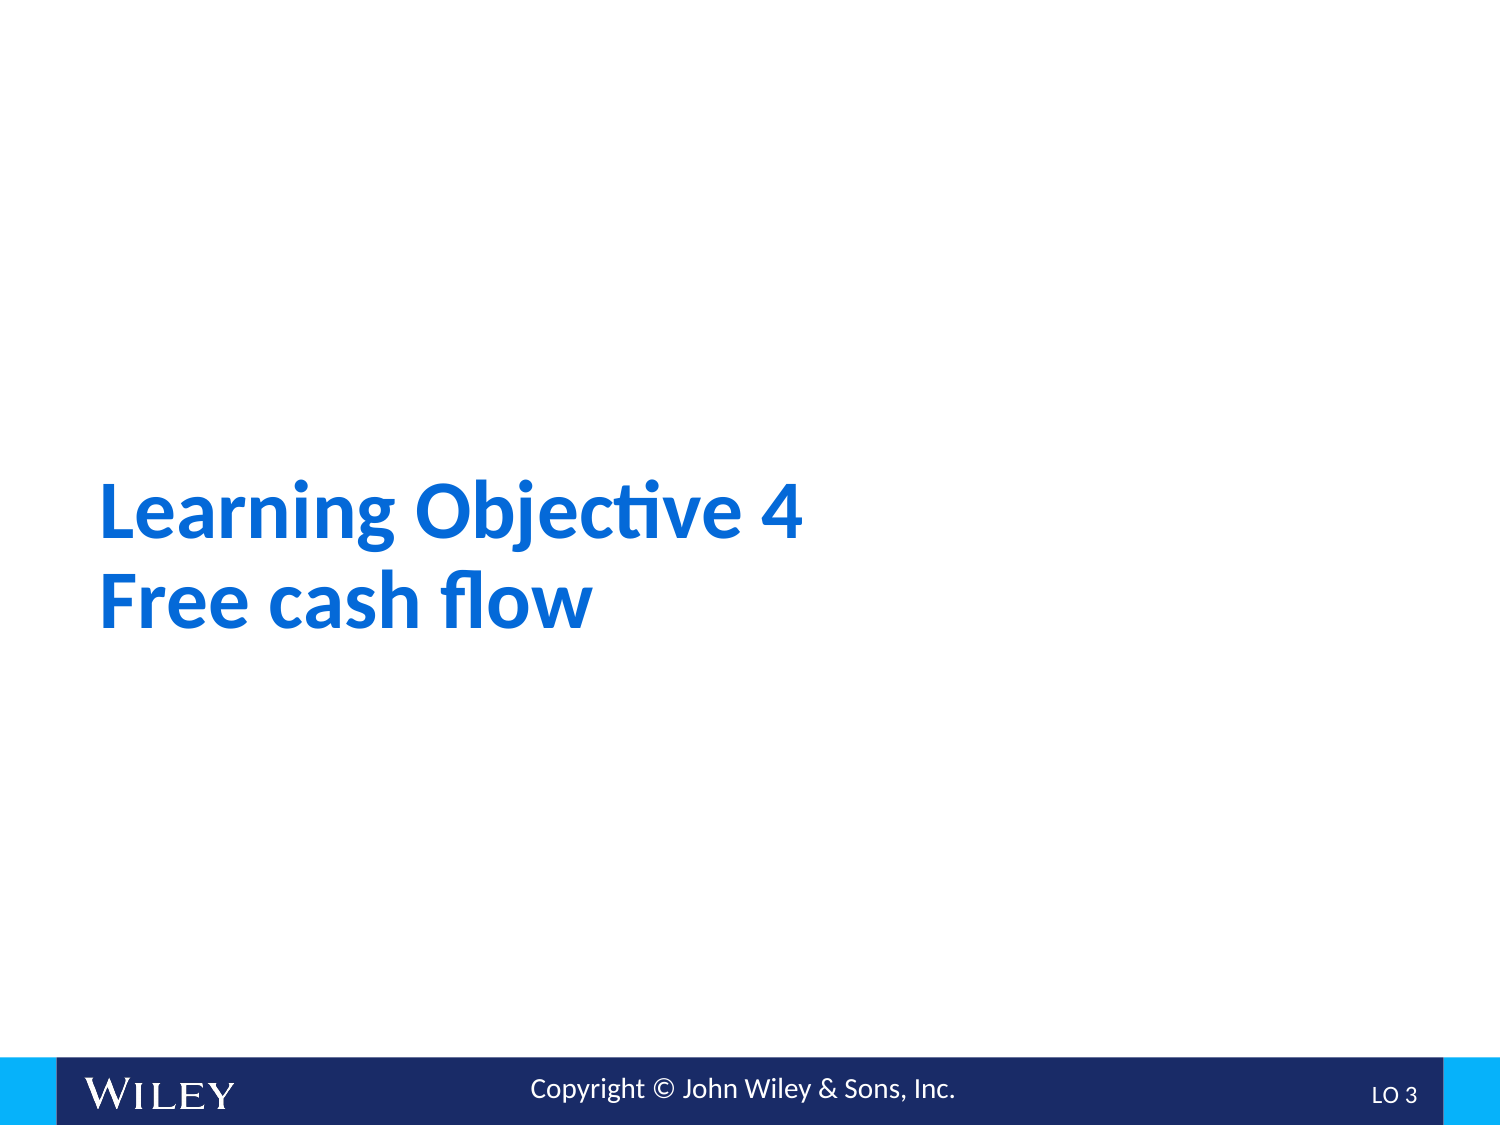

# Learning Objective 4 Free cash flow
L O 3